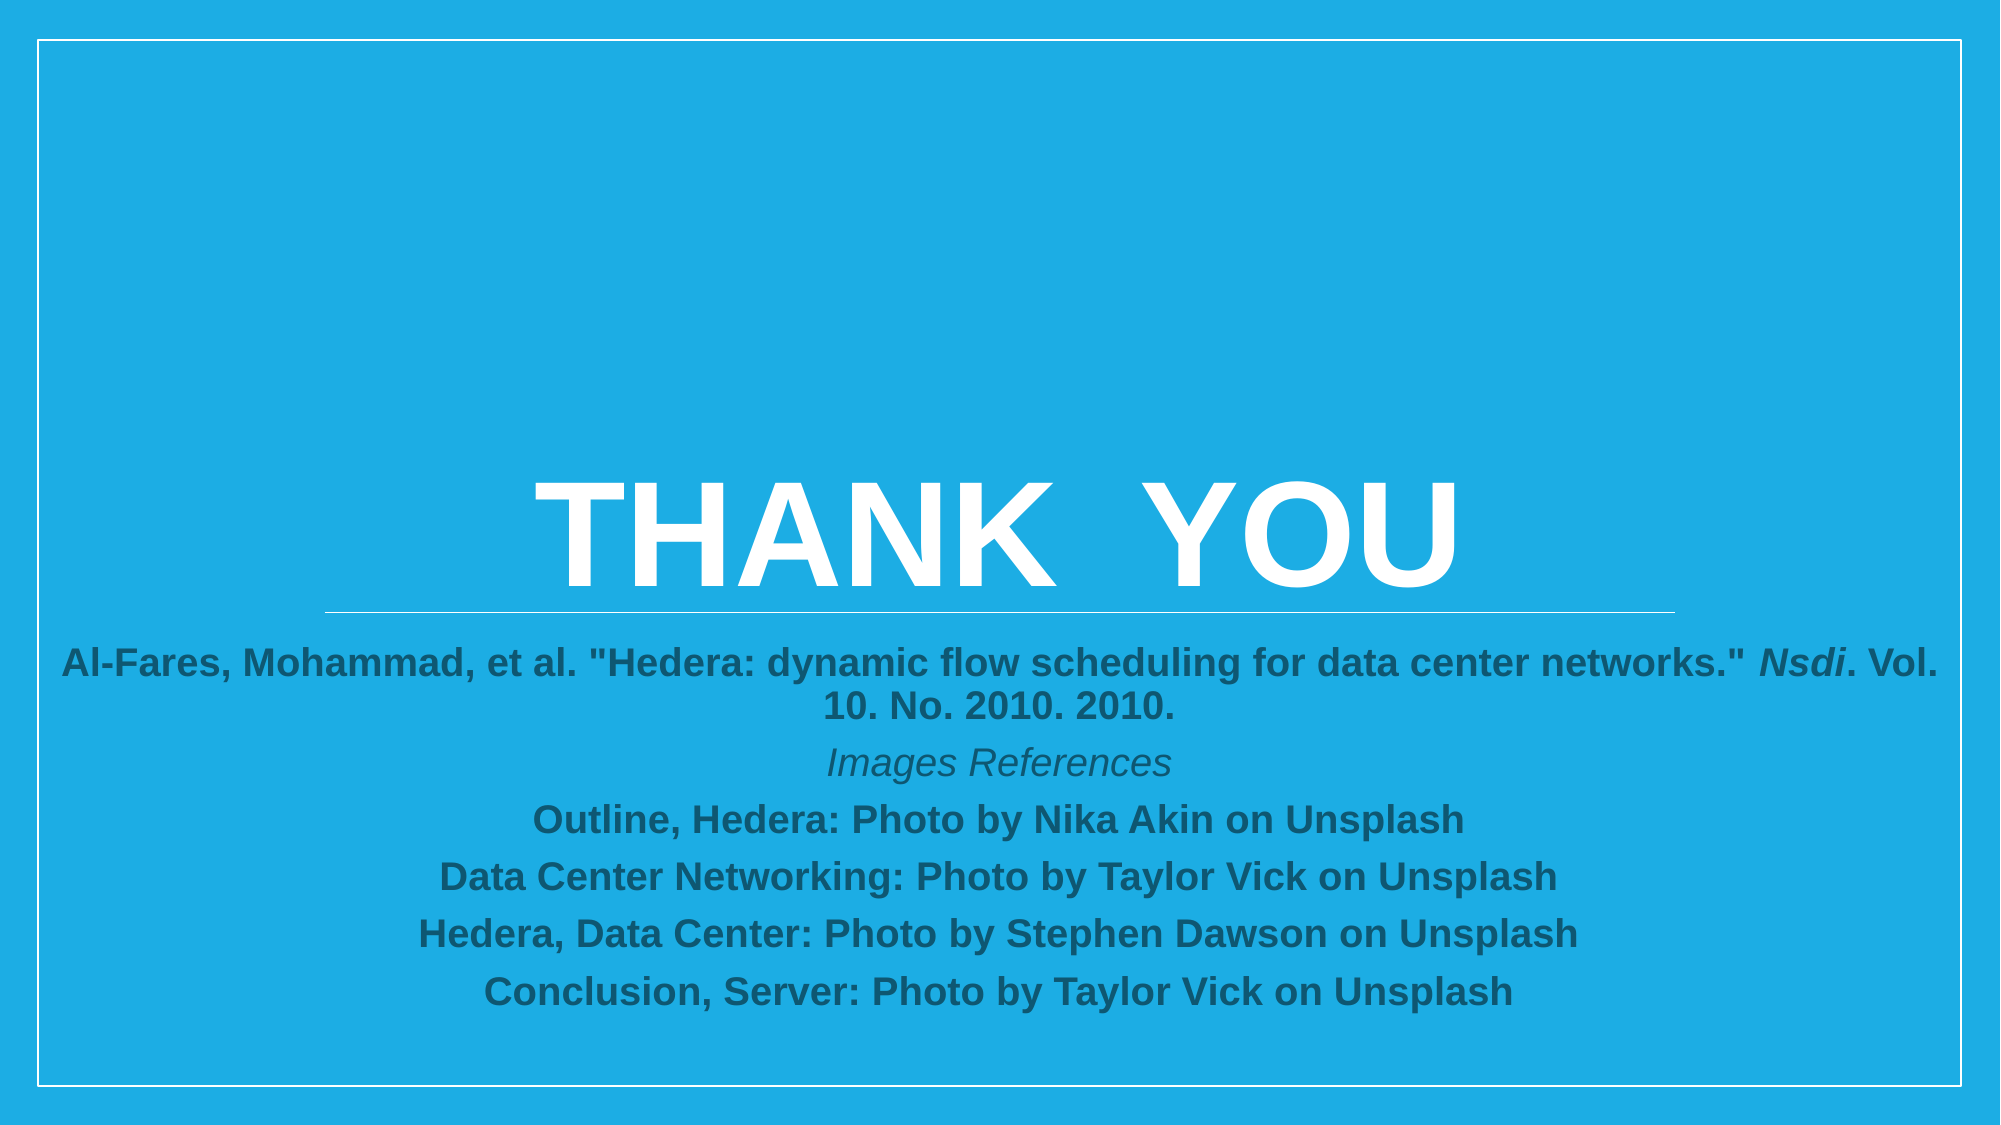

# Thank  you
Al-Fares, Mohammad, et al. "Hedera: dynamic flow scheduling for data center networks." Nsdi. Vol. 10. No. 2010. 2010.
Images References
Outline, Hedera: Photo by Nika Akin on Unsplash
Data Center Networking: Photo by Taylor Vick on Unsplash
Hedera, Data Center: Photo by Stephen Dawson on Unsplash
Conclusion, Server: Photo by Taylor Vick on Unsplash